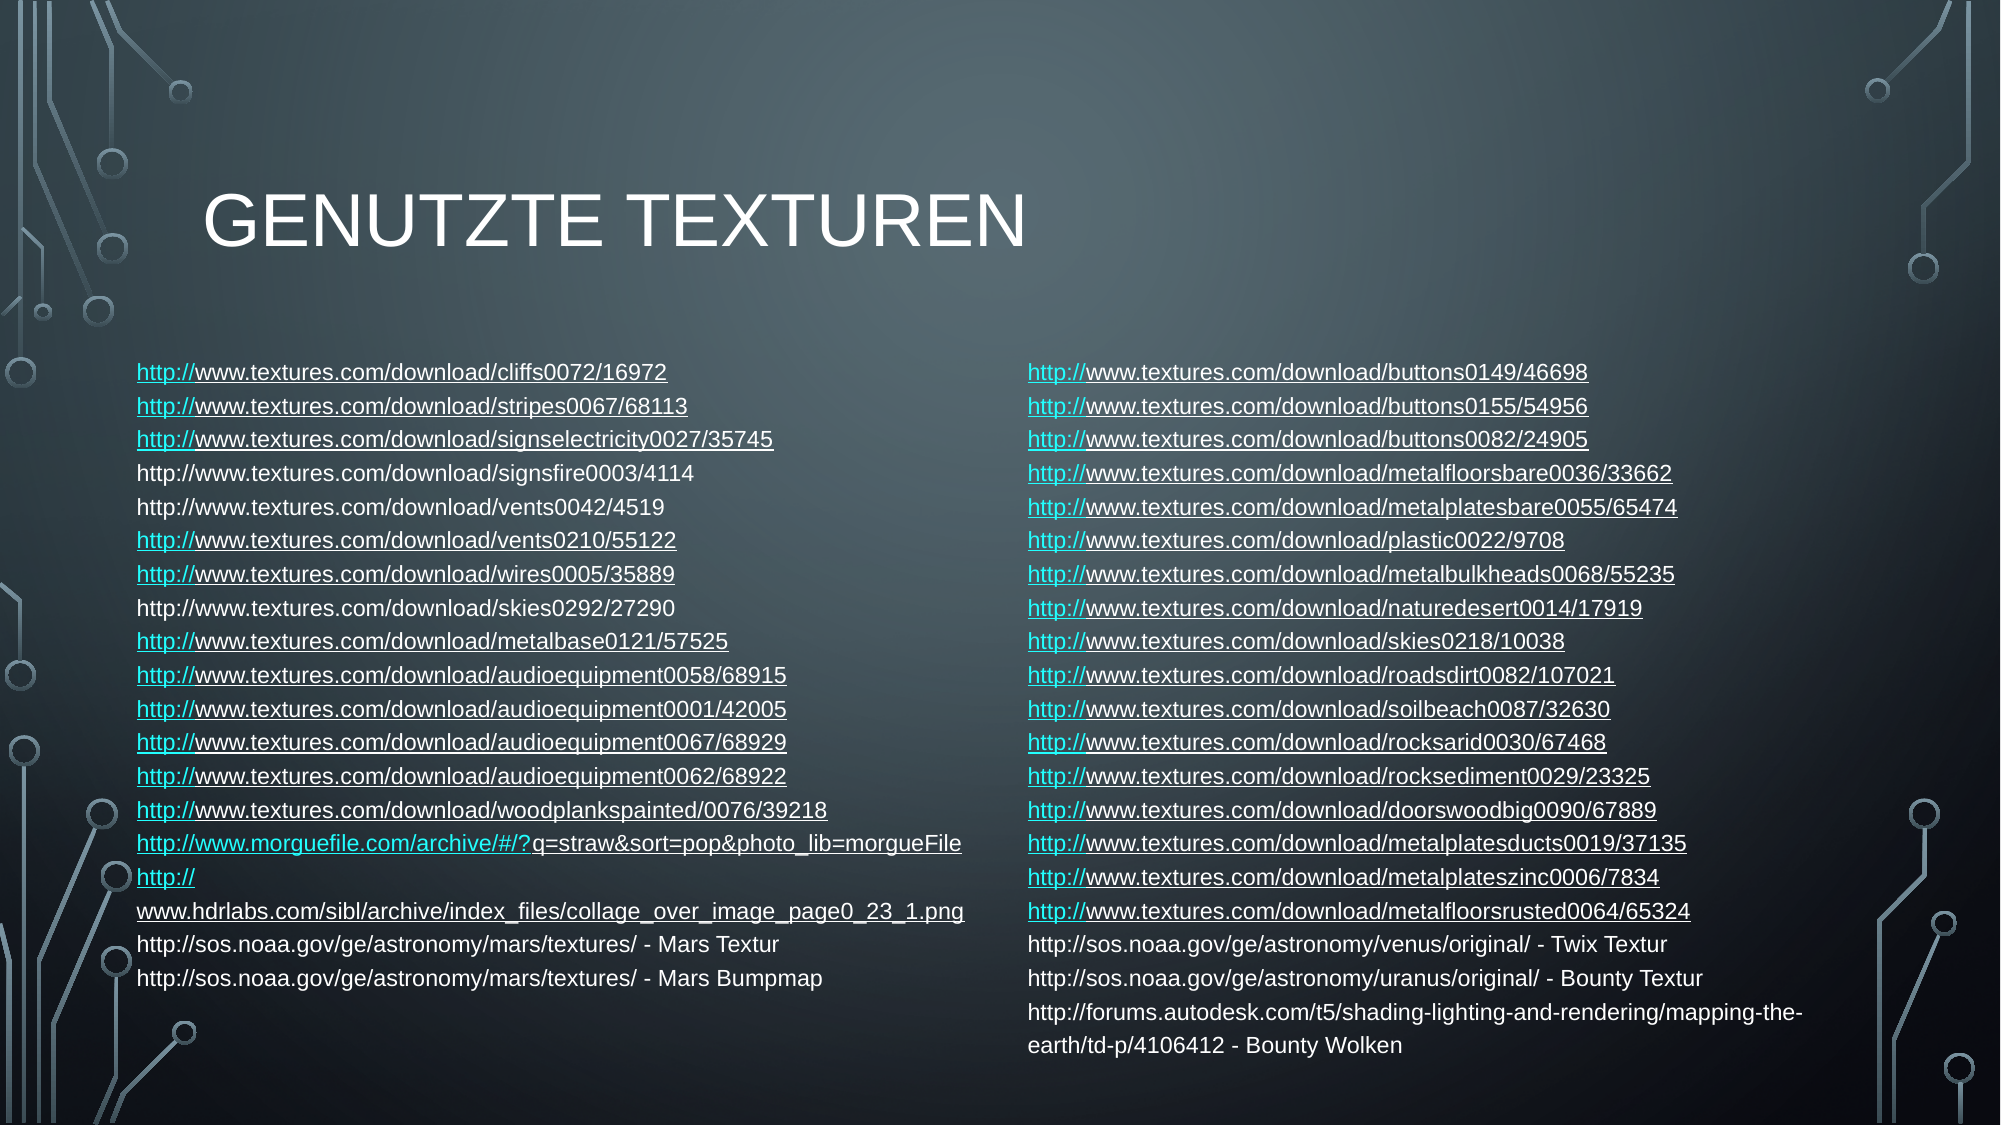

# Genutzte Texturen
http://www.textures.com/download/cliffs0072/16972
http://www.textures.com/download/stripes0067/68113
http://www.textures.com/download/signselectricity0027/35745
http://www.textures.com/download/signsfire0003/4114
http://www.textures.com/download/vents0042/4519
http://www.textures.com/download/vents0210/55122
http://www.textures.com/download/wires0005/35889
http://www.textures.com/download/skies0292/27290
http://www.textures.com/download/metalbase0121/57525
http://www.textures.com/download/audioequipment0058/68915
http://www.textures.com/download/audioequipment0001/42005
http://www.textures.com/download/audioequipment0067/68929
http://www.textures.com/download/audioequipment0062/68922
http://www.textures.com/download/woodplankspainted/0076/39218
http://www.morguefile.com/archive/#/?q=straw&sort=pop&photo_lib=morgueFile
http://www.hdrlabs.com/sibl/archive/index_files/collage_over_image_page0_23_1.png
http://sos.noaa.gov/ge/astronomy/mars/textures/ - Mars Textur
http://sos.noaa.gov/ge/astronomy/mars/textures/ - Mars Bumpmap

http://www.textures.com/download/buttons0149/46698
http://www.textures.com/download/buttons0155/54956
http://www.textures.com/download/buttons0082/24905
http://www.textures.com/download/metalfloorsbare0036/33662
http://www.textures.com/download/metalplatesbare0055/65474
http://www.textures.com/download/plastic0022/9708
http://www.textures.com/download/metalbulkheads0068/55235
http://www.textures.com/download/naturedesert0014/17919
http://www.textures.com/download/skies0218/10038
http://www.textures.com/download/roadsdirt0082/107021
http://www.textures.com/download/soilbeach0087/32630
http://www.textures.com/download/rocksarid0030/67468
http://www.textures.com/download/rocksediment0029/23325
http://www.textures.com/download/doorswoodbig0090/67889
http://www.textures.com/download/metalplatesducts0019/37135
http://www.textures.com/download/metalplateszinc0006/7834
http://www.textures.com/download/metalfloorsrusted0064/65324
http://sos.noaa.gov/ge/astronomy/venus/original/ - Twix Textur
http://sos.noaa.gov/ge/astronomy/uranus/original/ - Bounty Textur
http://forums.autodesk.com/t5/shading-lighting-and-rendering/mapping-the-earth/td-p/4106412 - Bounty Wolken